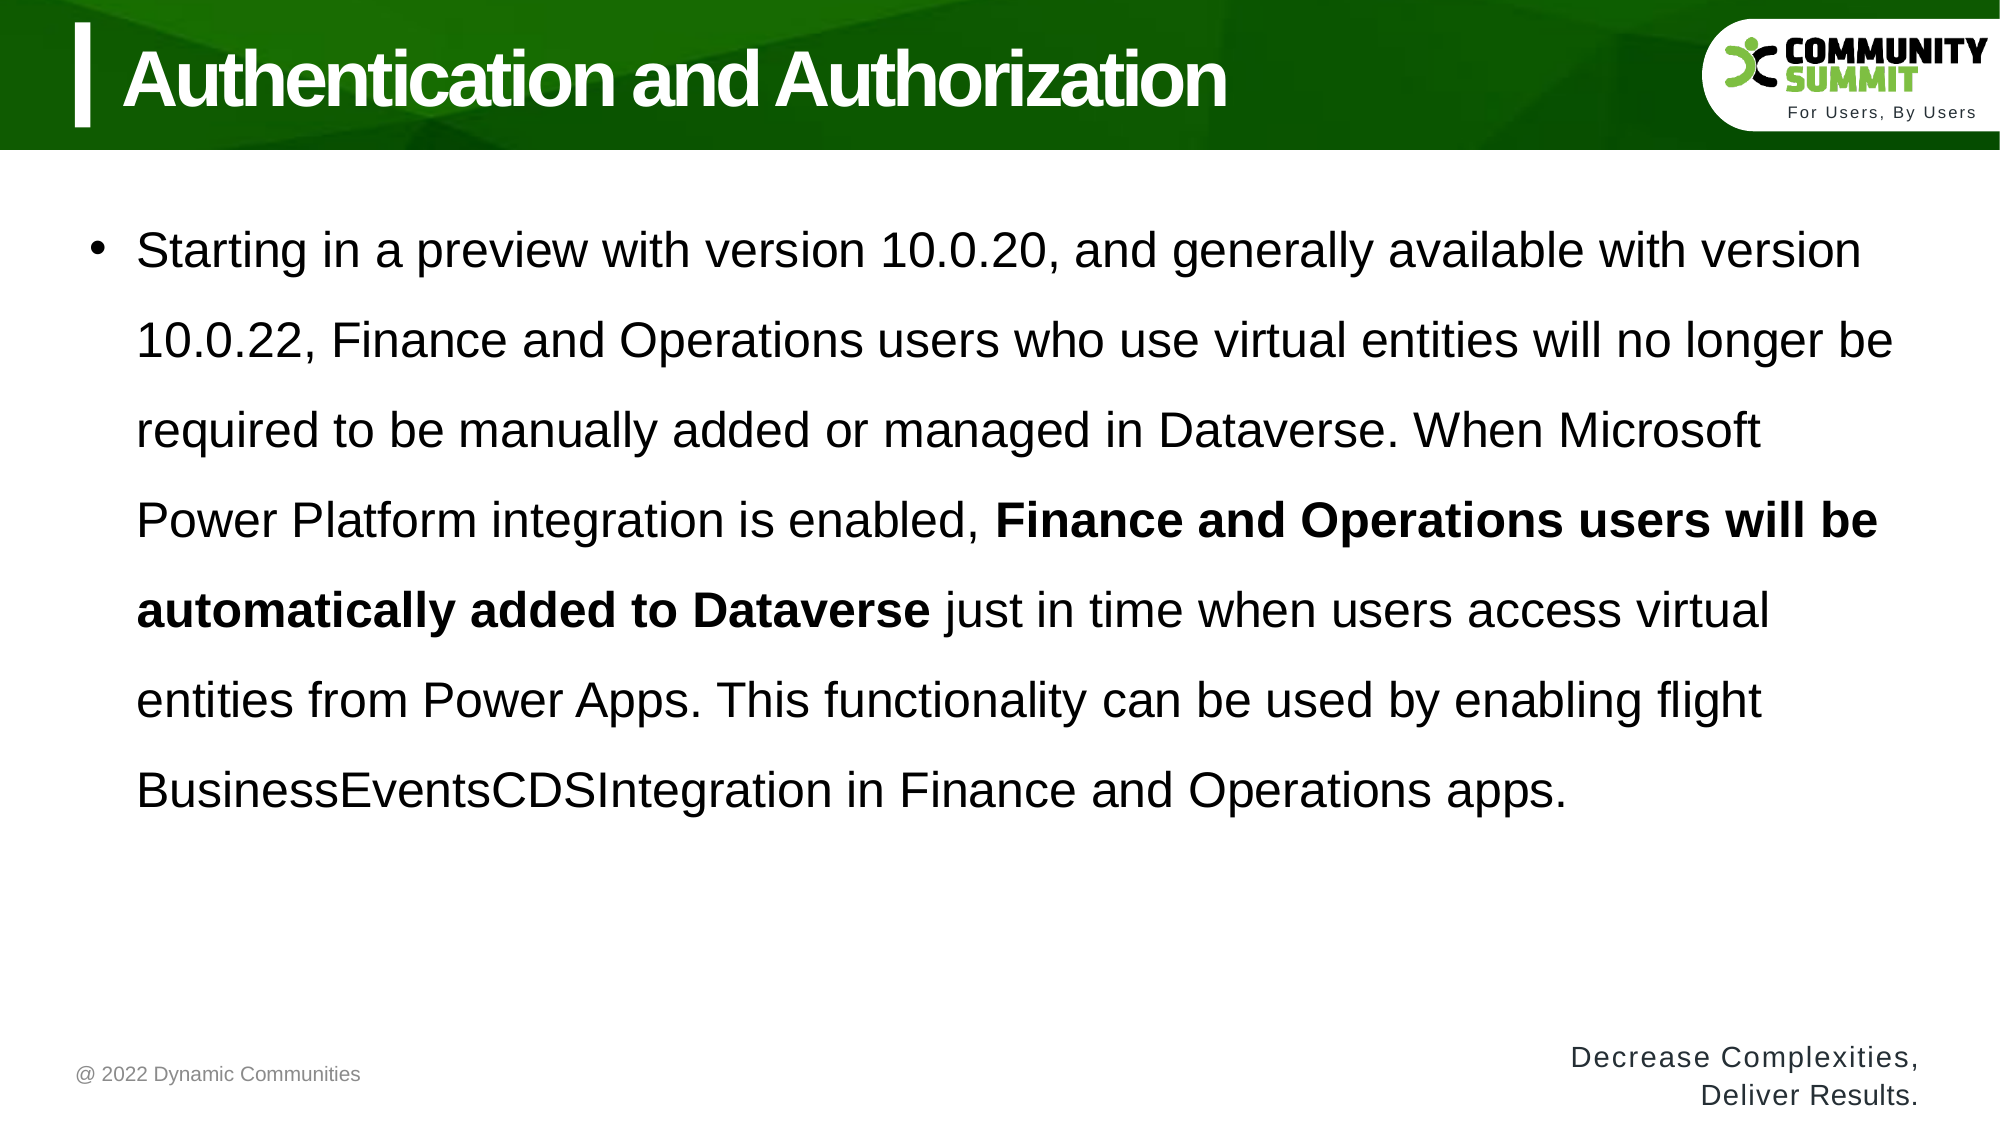

Authentication and Authorization
Starting in a preview with version 10.0.20, and generally available with version 10.0.22, Finance and Operations users who use virtual entities will no longer be required to be manually added or managed in Dataverse. When Microsoft Power Platform integration is enabled, Finance and Operations users will be automatically added to Dataverse just in time when users access virtual entities from Power Apps. This functionality can be used by enabling flight BusinessEventsCDSIntegration in Finance and Operations apps.